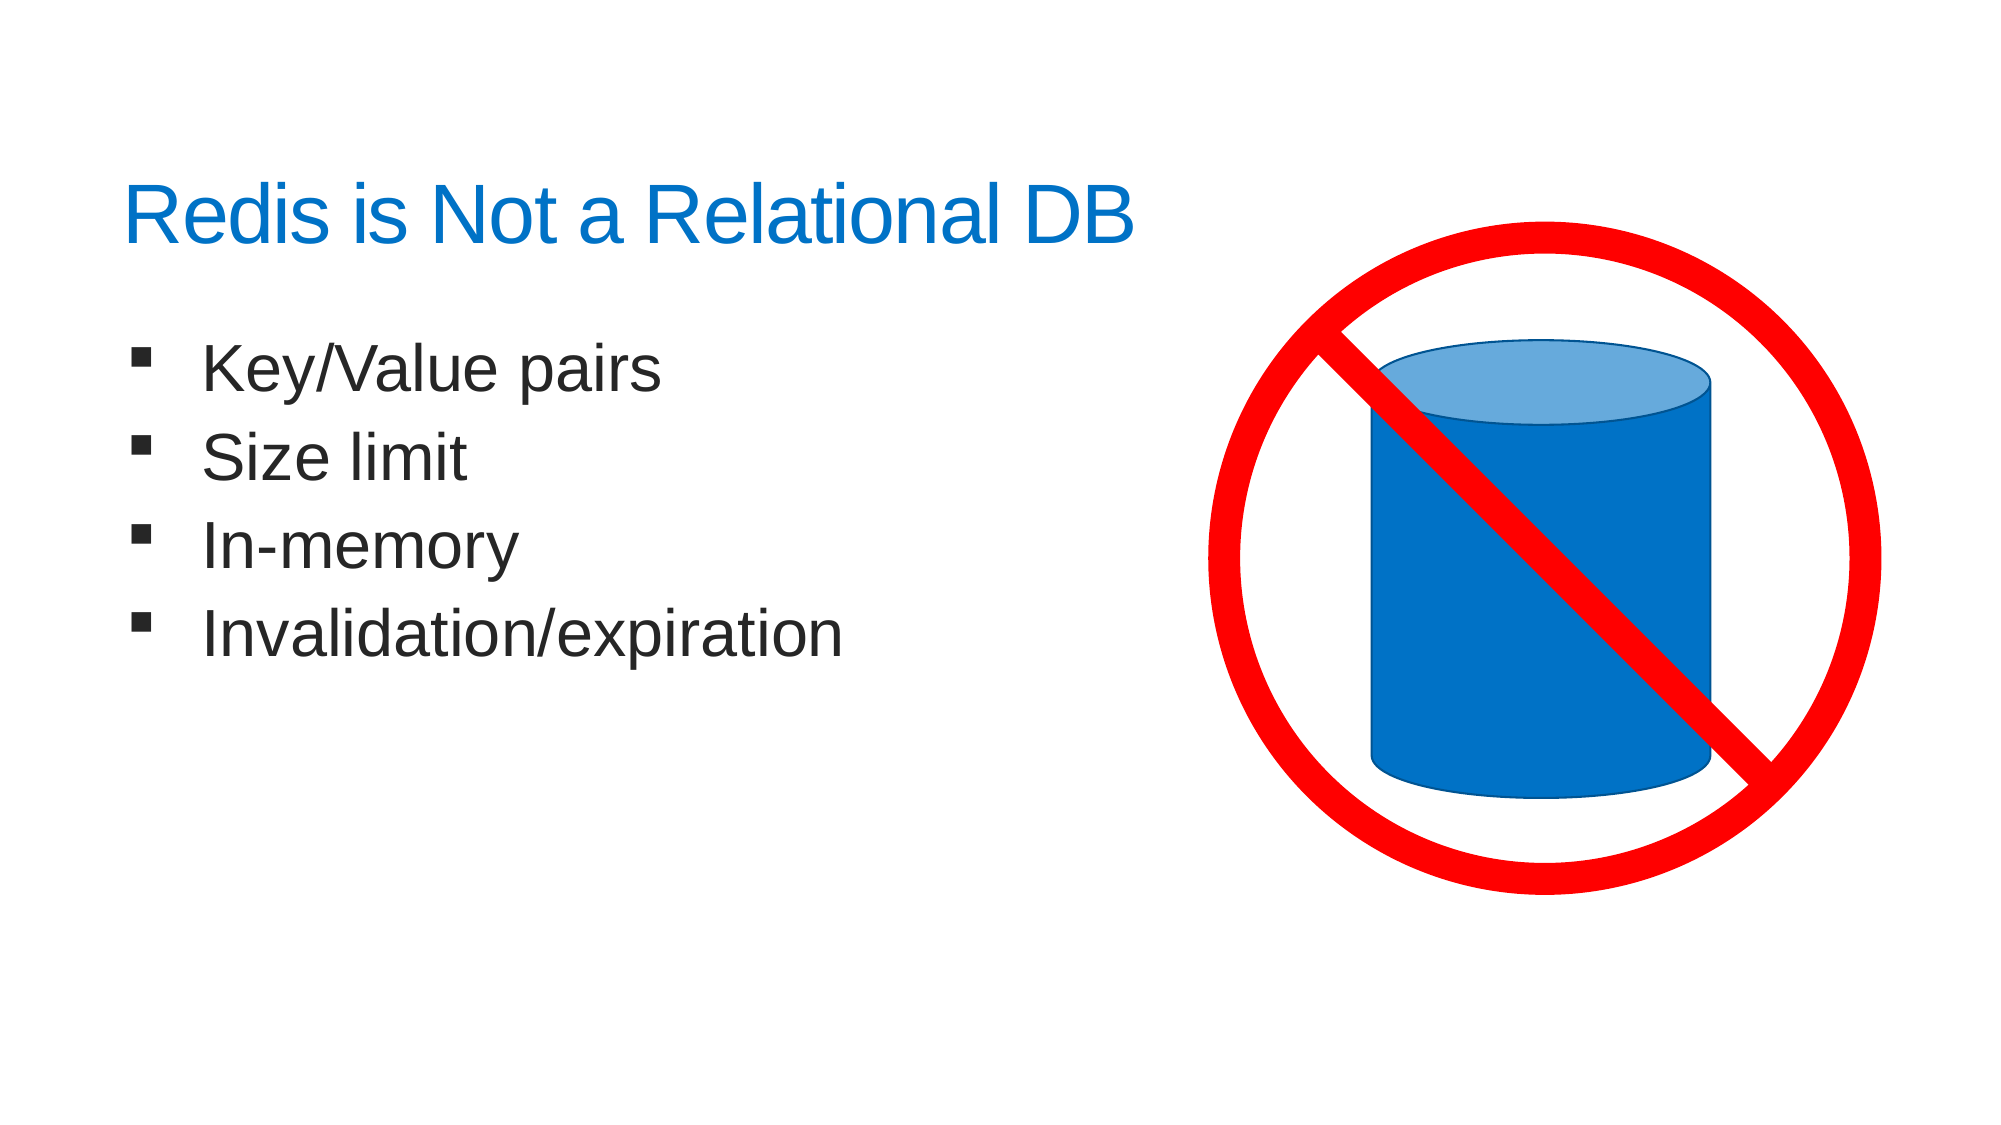

# Redis is Not a Relational DB

Key/Value pairs
Size limit
In-memory
Invalidation/expiration